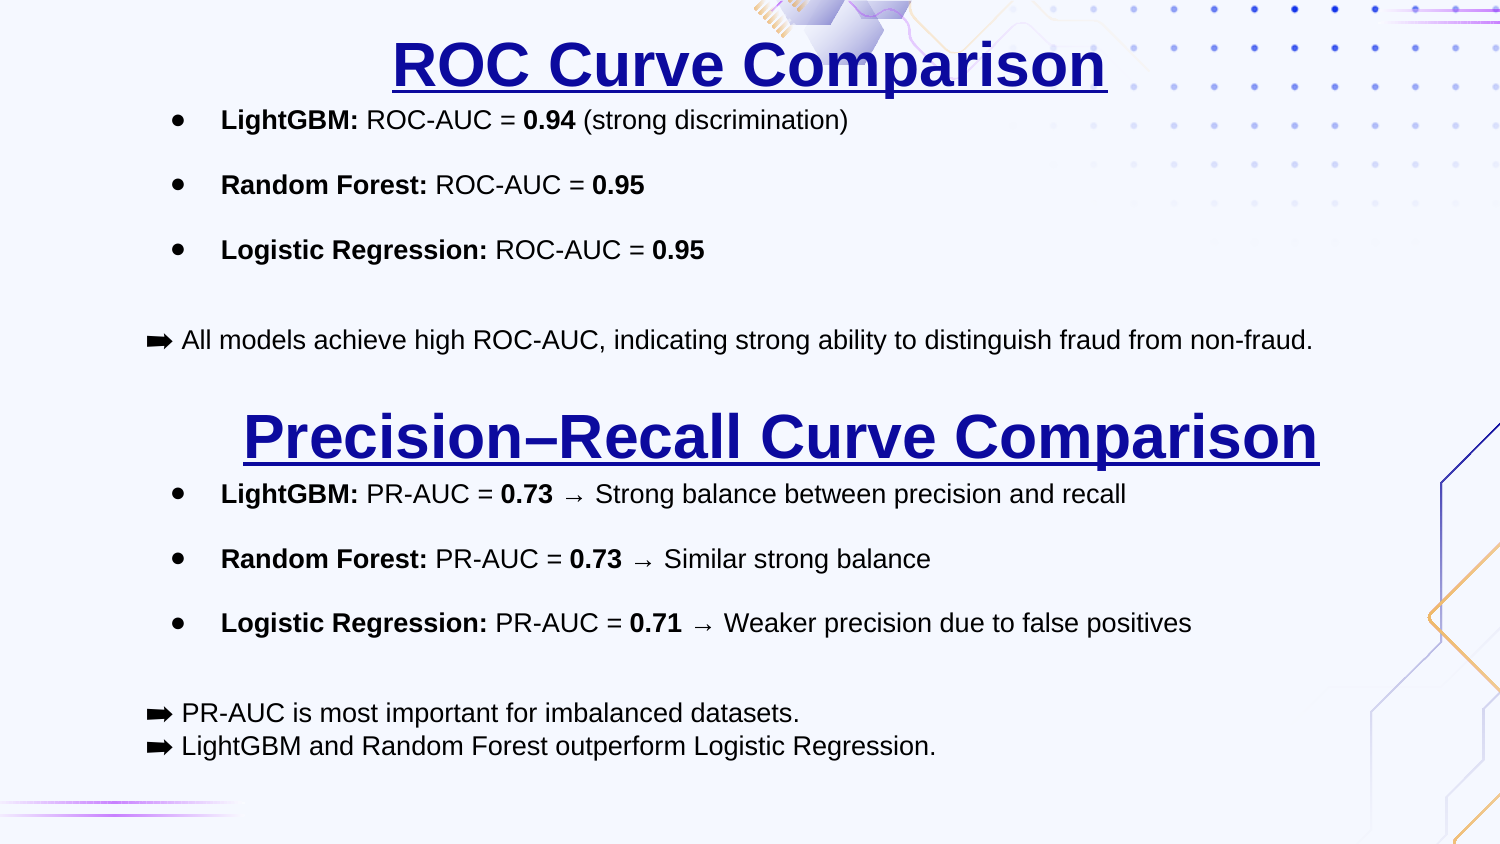

# ROC Curve Comparison
LightGBM: ROC-AUC = 0.94 (strong discrimination)
Random Forest: ROC-AUC = 0.95
Logistic Regression: ROC-AUC = 0.95
➡️ All models achieve high ROC-AUC, indicating strong ability to distinguish fraud from non-fraud.

Precision–Recall Curve Comparison
LightGBM: PR-AUC = 0.73 → Strong balance between precision and recall
Random Forest: PR-AUC = 0.73 → Similar strong balance
Logistic Regression: PR-AUC = 0.71 → Weaker precision due to false positives
➡️ PR-AUC is most important for imbalanced datasets.
➡️ LightGBM and Random Forest outperform Logistic Regression.